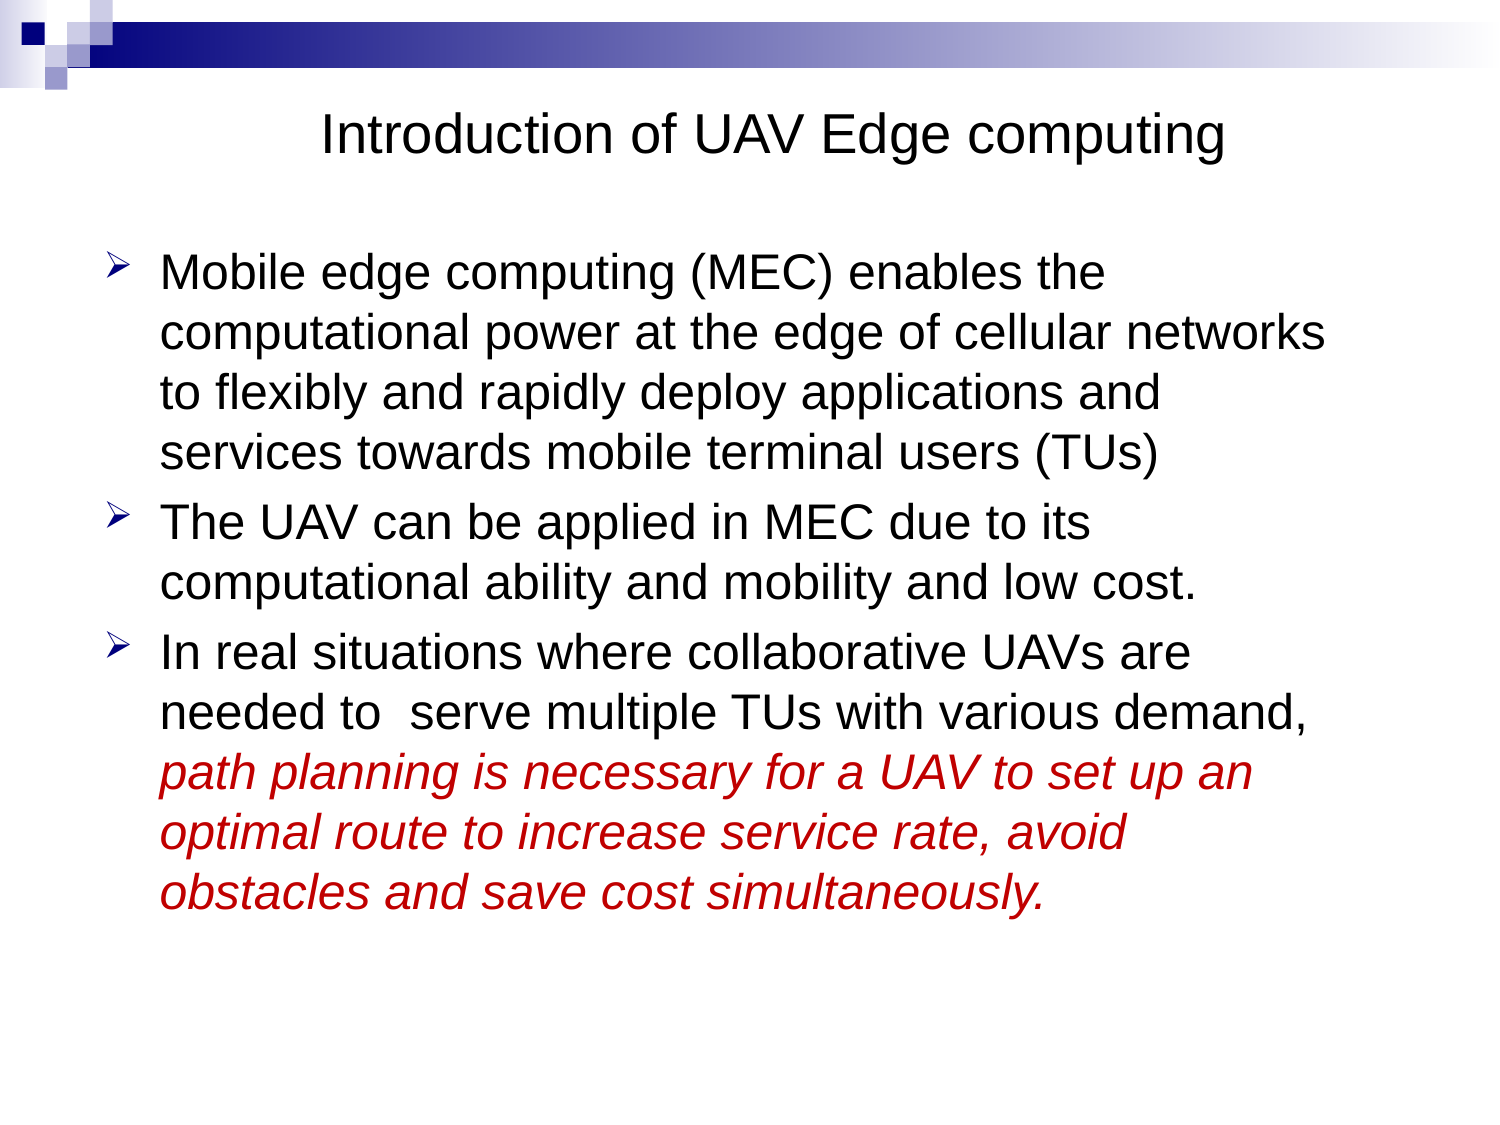

# Introduction of UAV Edge computing
Mobile edge computing (MEC) enables the computational power at the edge of cellular networks to flexibly and rapidly deploy applications and services towards mobile terminal users (TUs)
The UAV can be applied in MEC due to its computational ability and mobility and low cost.
In real situations where collaborative UAVs are needed to  serve multiple TUs with various demand, path planning is necessary for a UAV to set up an optimal route to increase service rate, avoid obstacles and save cost simultaneously.